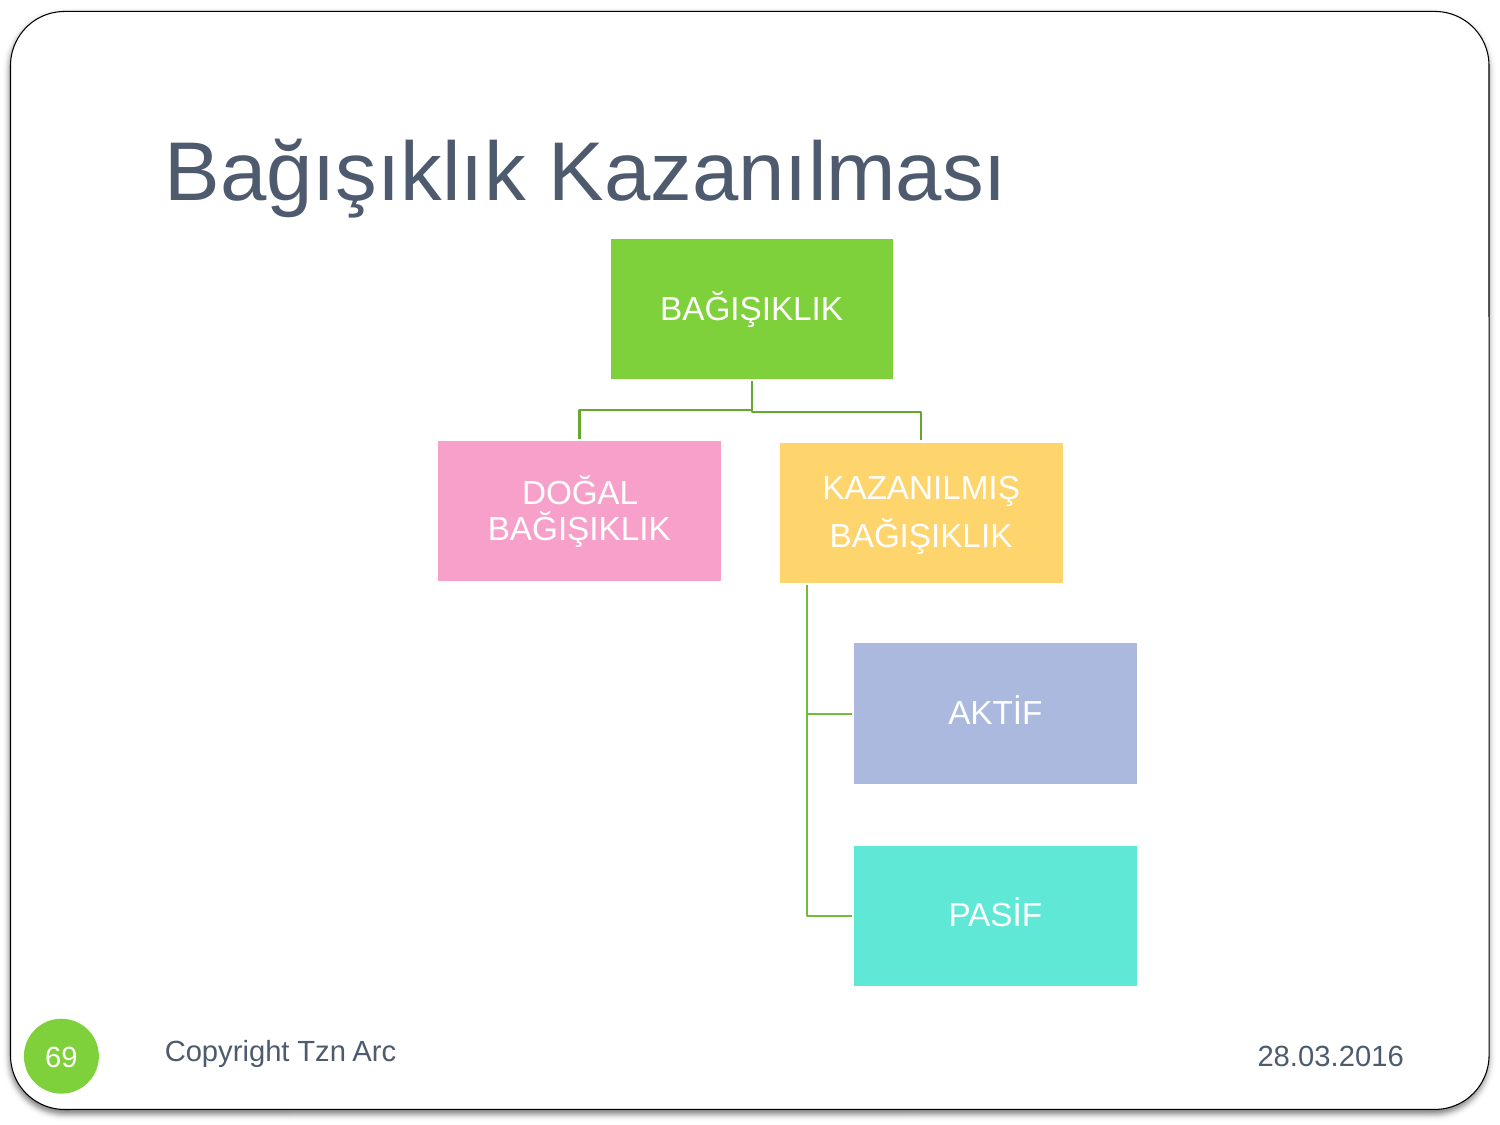

# Bağışıklık Kazanılması
BAĞIŞIKLIK
DOĞAL BAĞIŞIKLIK
KAZANILMIŞ
BAĞIŞIKLIK
AKTİF
PASİF
Copyright Tzn Arc
28.03.2016
69